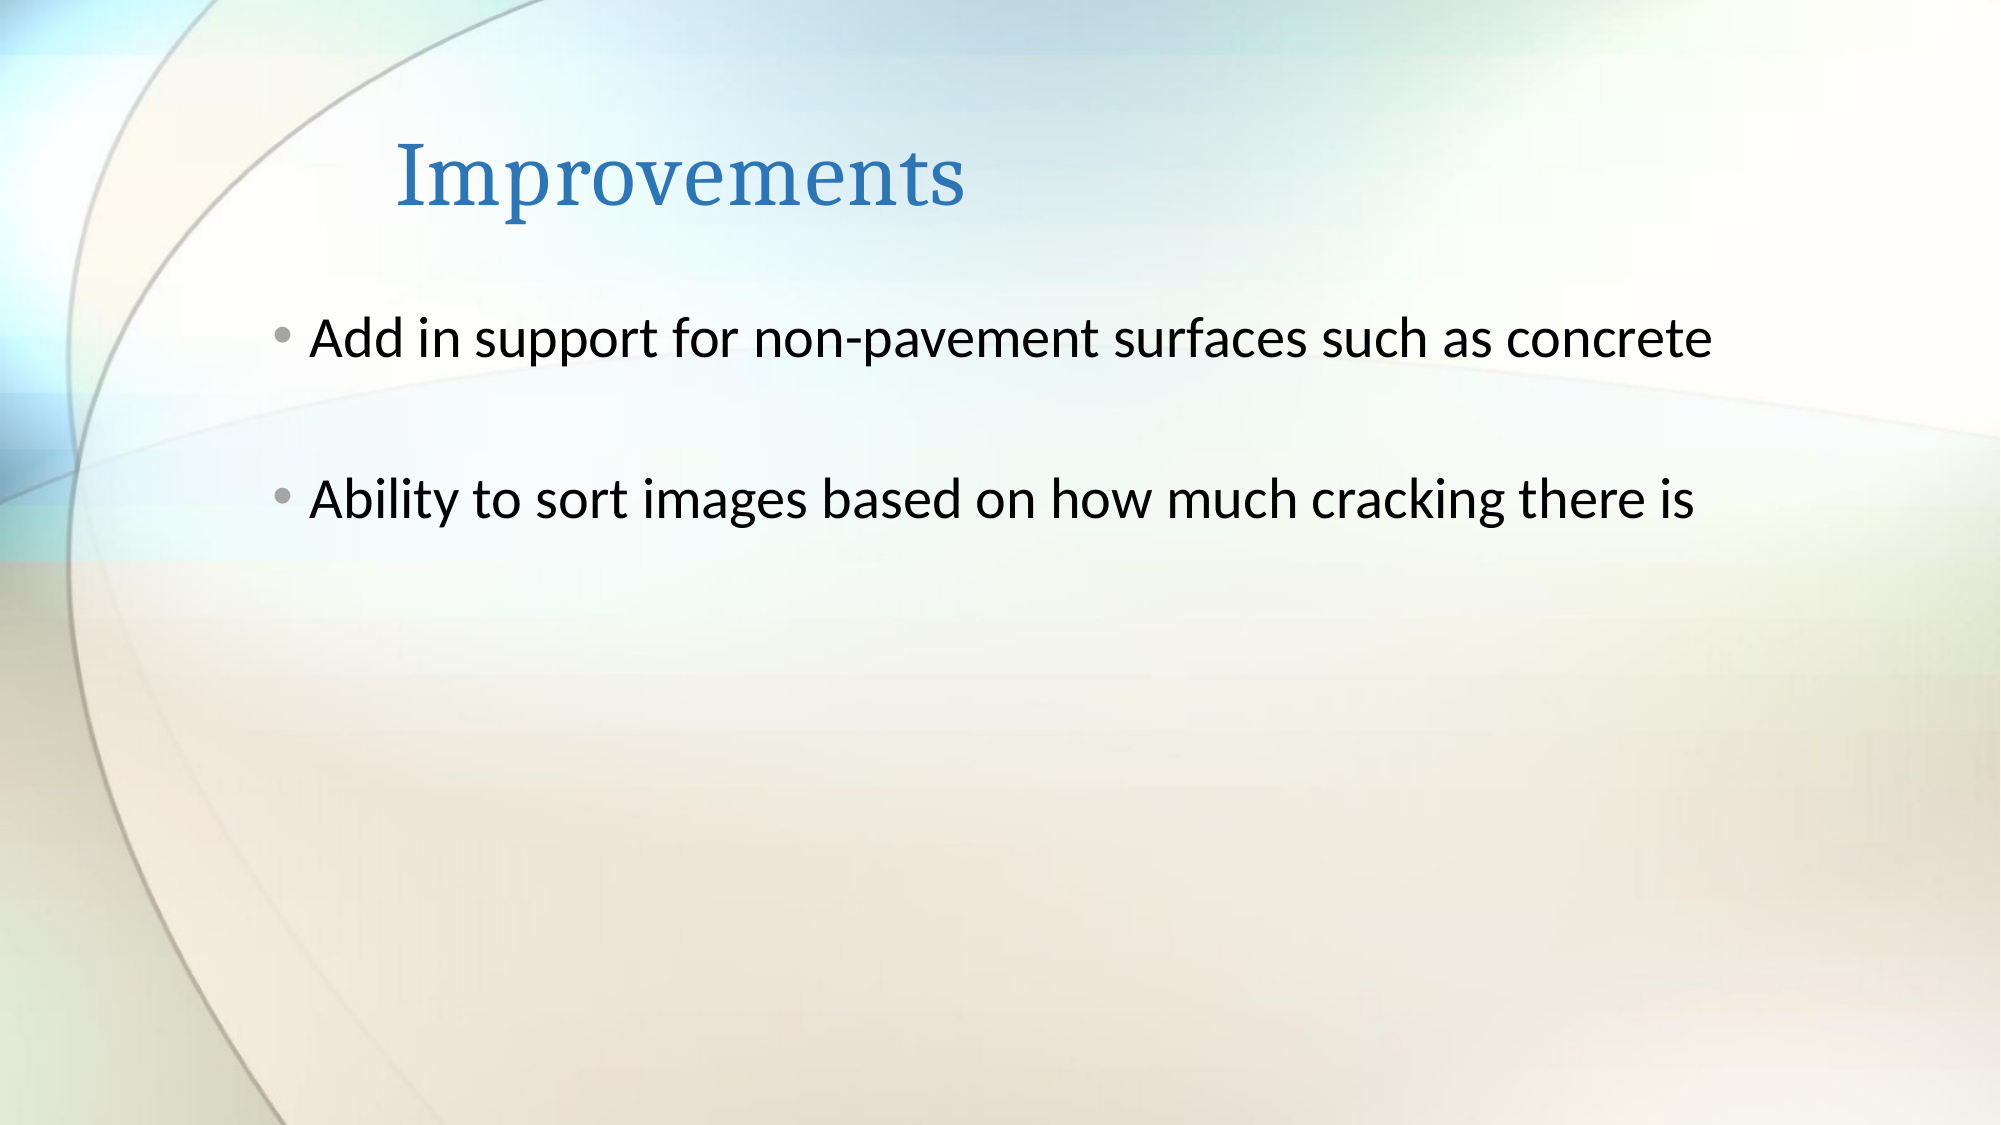

# Improvements
Add in support for non-pavement surfaces such as concrete

Ability to sort images based on how much cracking there is